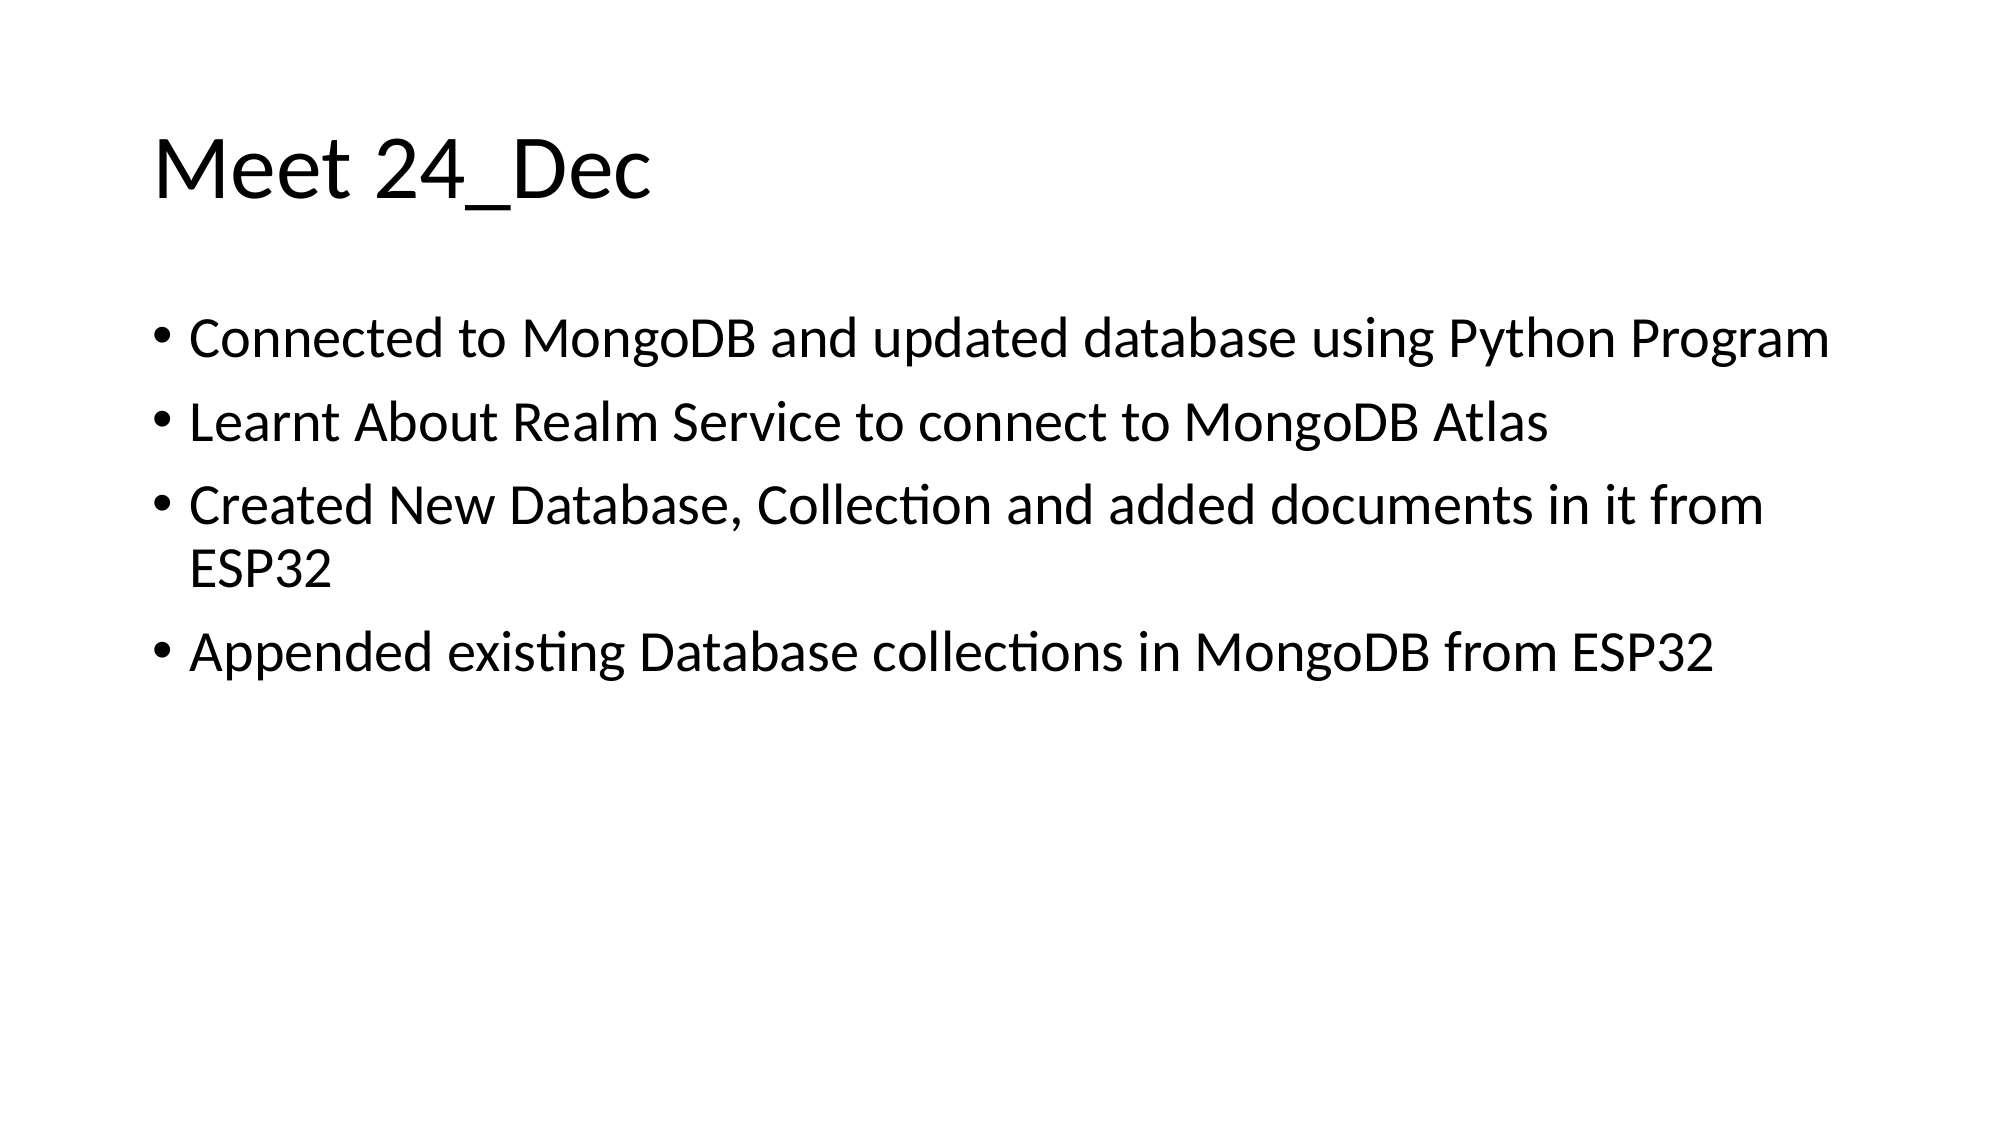

# Meet 24_Dec
Connected to MongoDB and updated database using Python Program
Learnt About Realm Service to connect to MongoDB Atlas
Created New Database, Collection and added documents in it from ESP32
Appended existing Database collections in MongoDB from ESP32